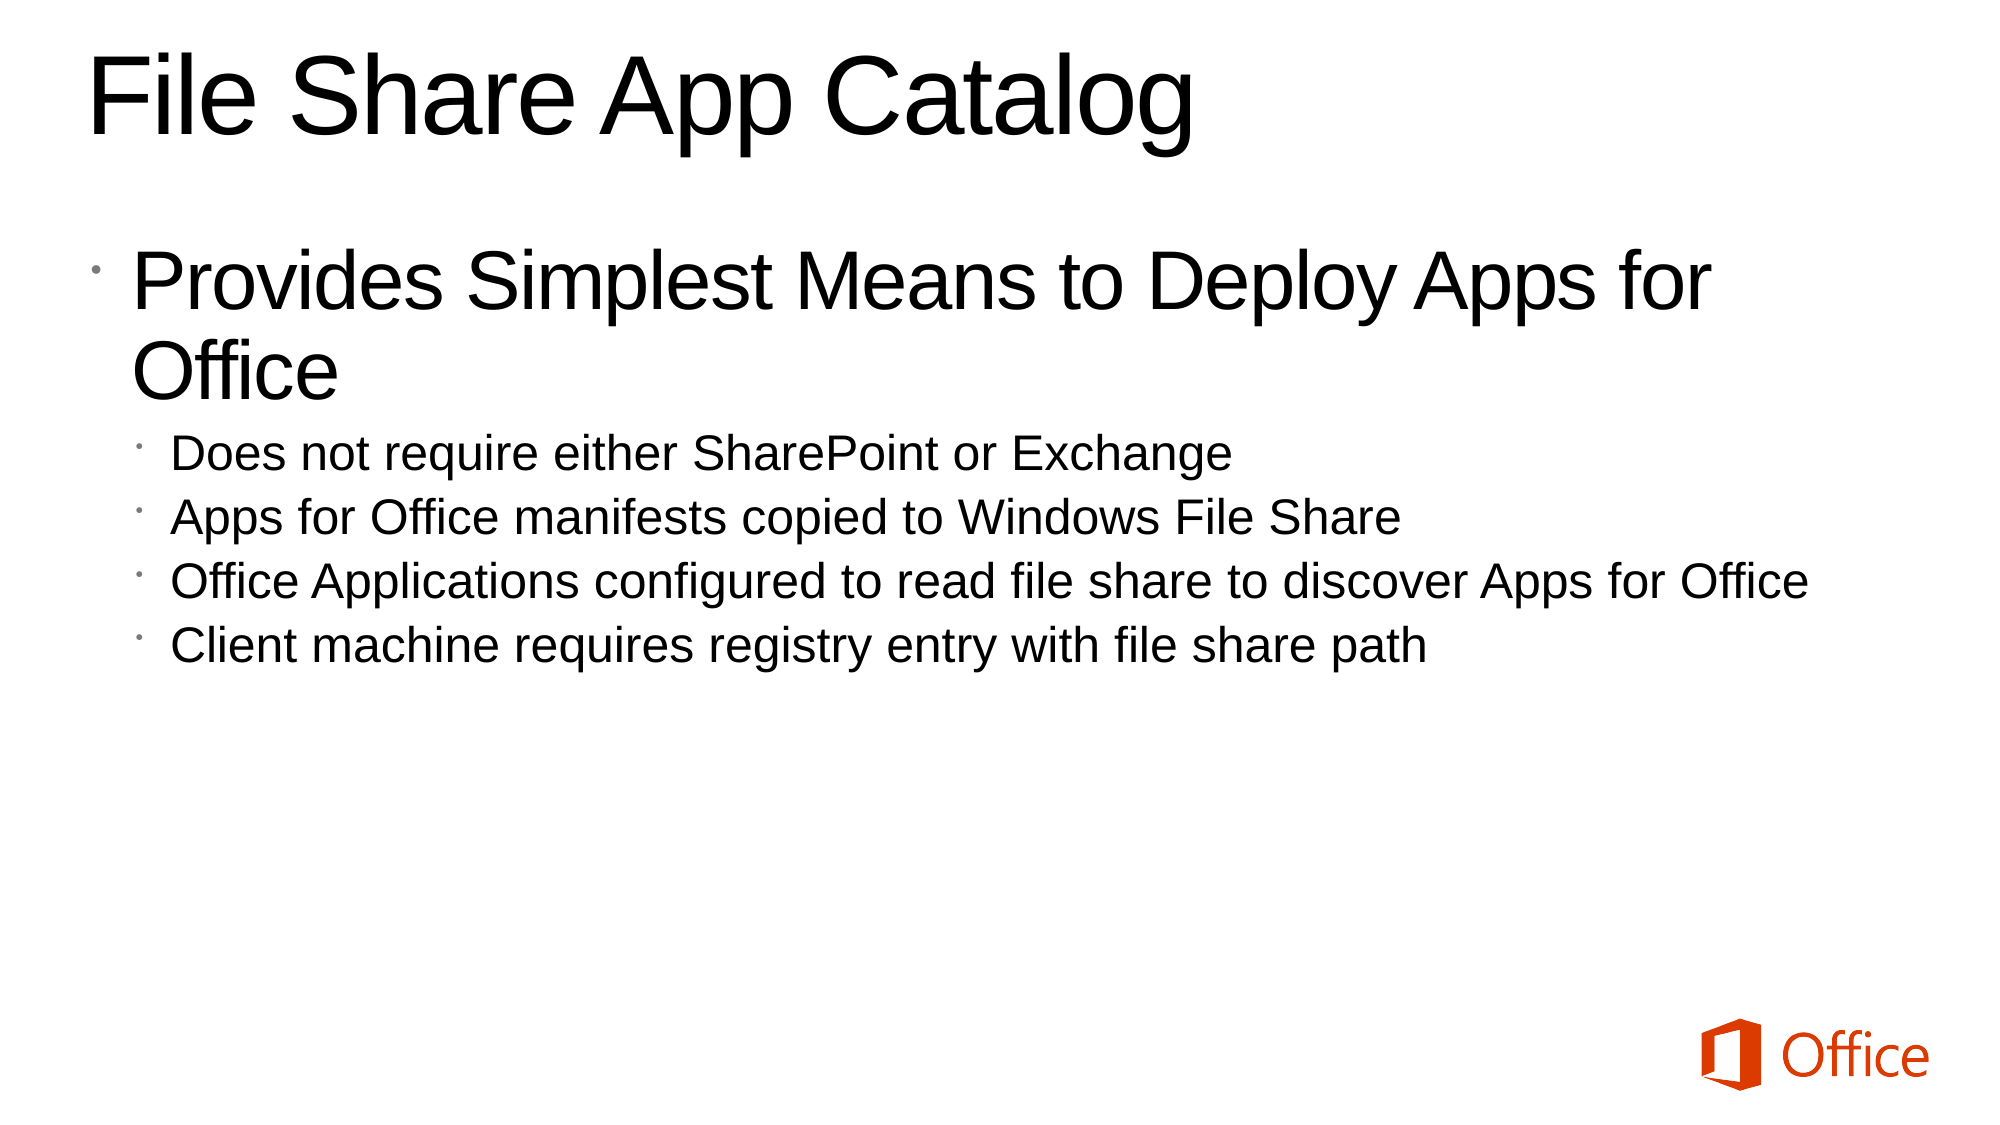

# File Share App Catalog
Provides Simplest Means to Deploy Apps for Office
Does not require either SharePoint or Exchange
Apps for Office manifests copied to Windows File Share
Office Applications configured to read file share to discover Apps for Office
Client machine requires registry entry with file share path